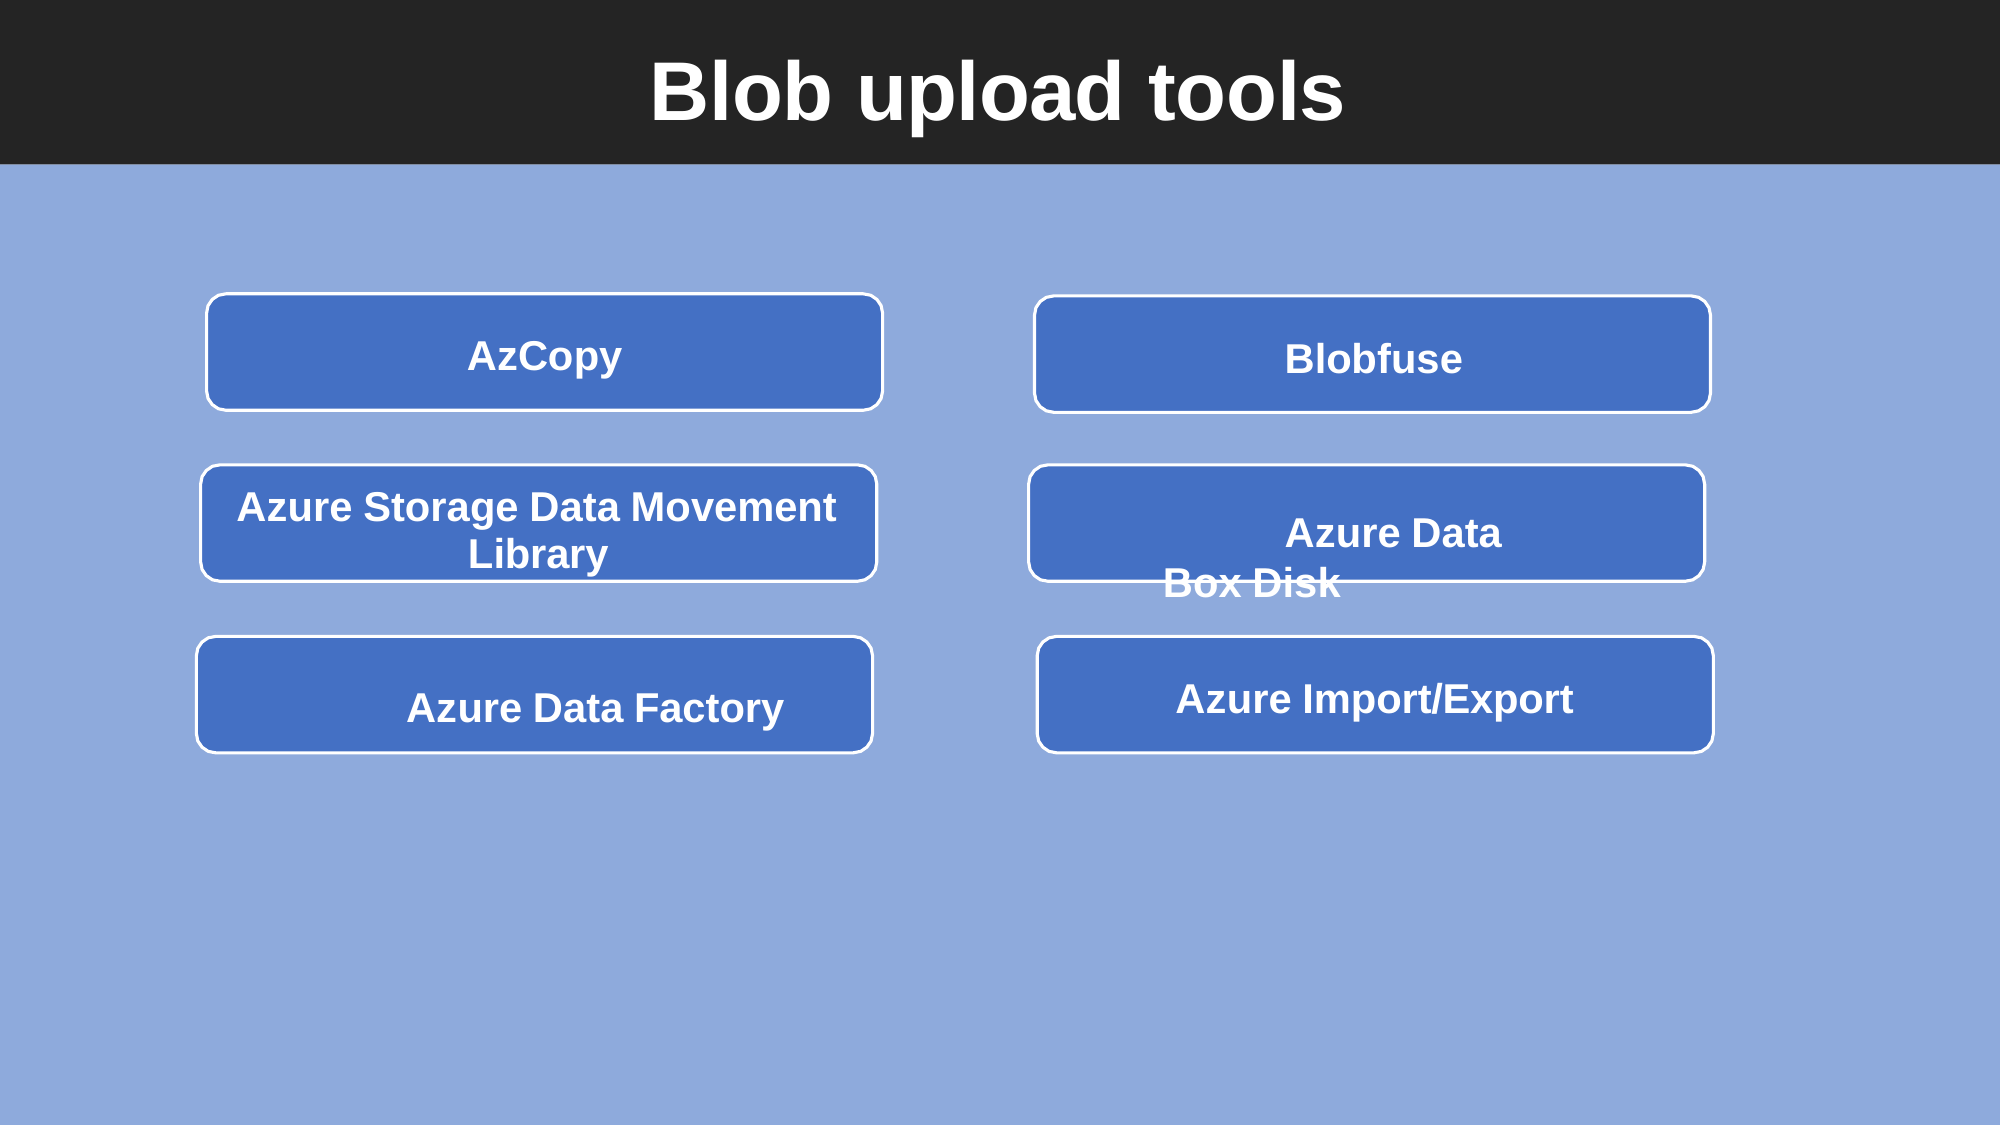

# Blob upload tools

AzCopy

Azure Storage Data Movement
Library

Azure Data Factory
Blobfuse

Azure Data Box Disk

Azure Import/Export